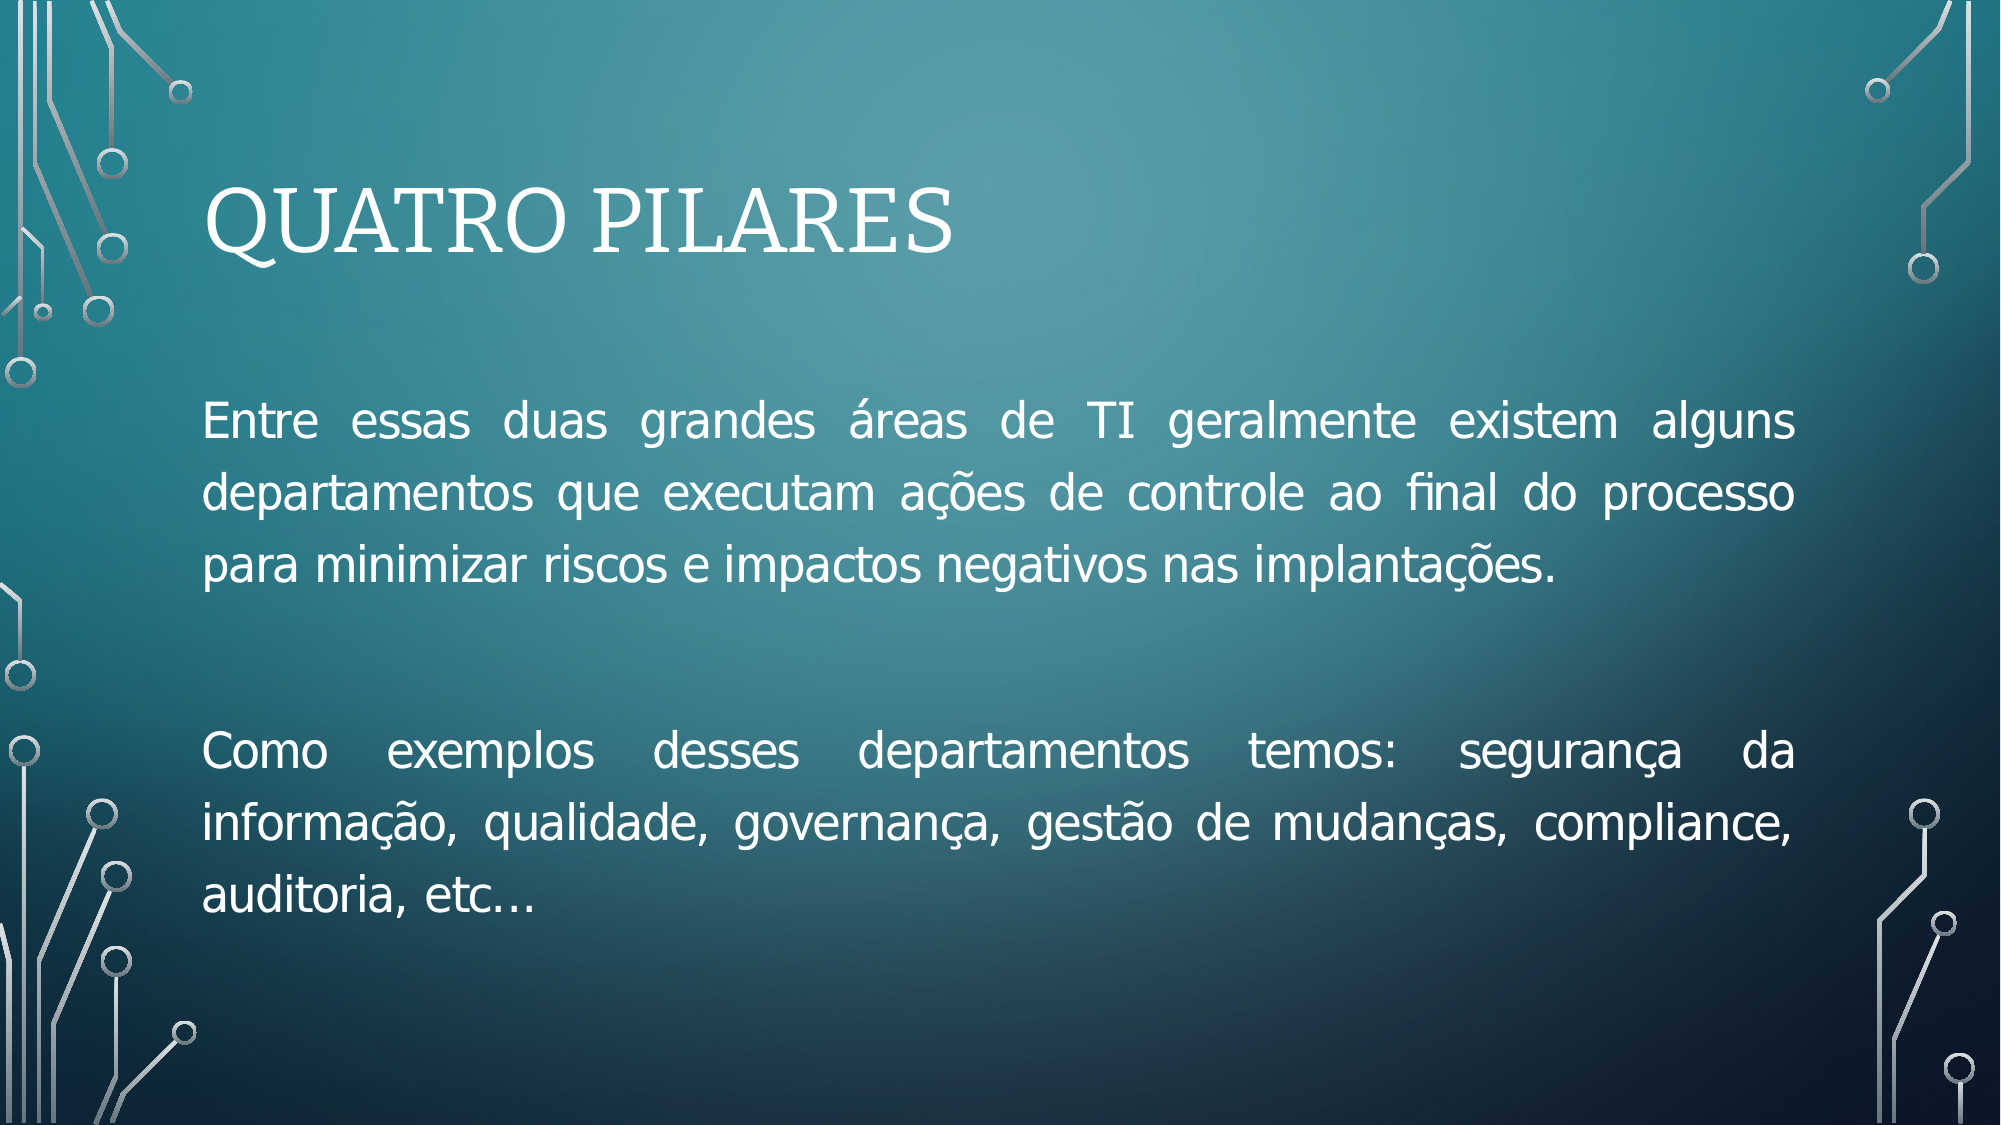

# Quatro Pilares
Entre essas duas grandes áreas de TI geralmente existem alguns departamentos que executam ações de controle ao final do processo para minimizar riscos e impactos negativos nas implantações.

Como exemplos desses departamentos temos: segurança da informação, qualidade, governança, gestão de mudanças, compliance, auditoria, etc...